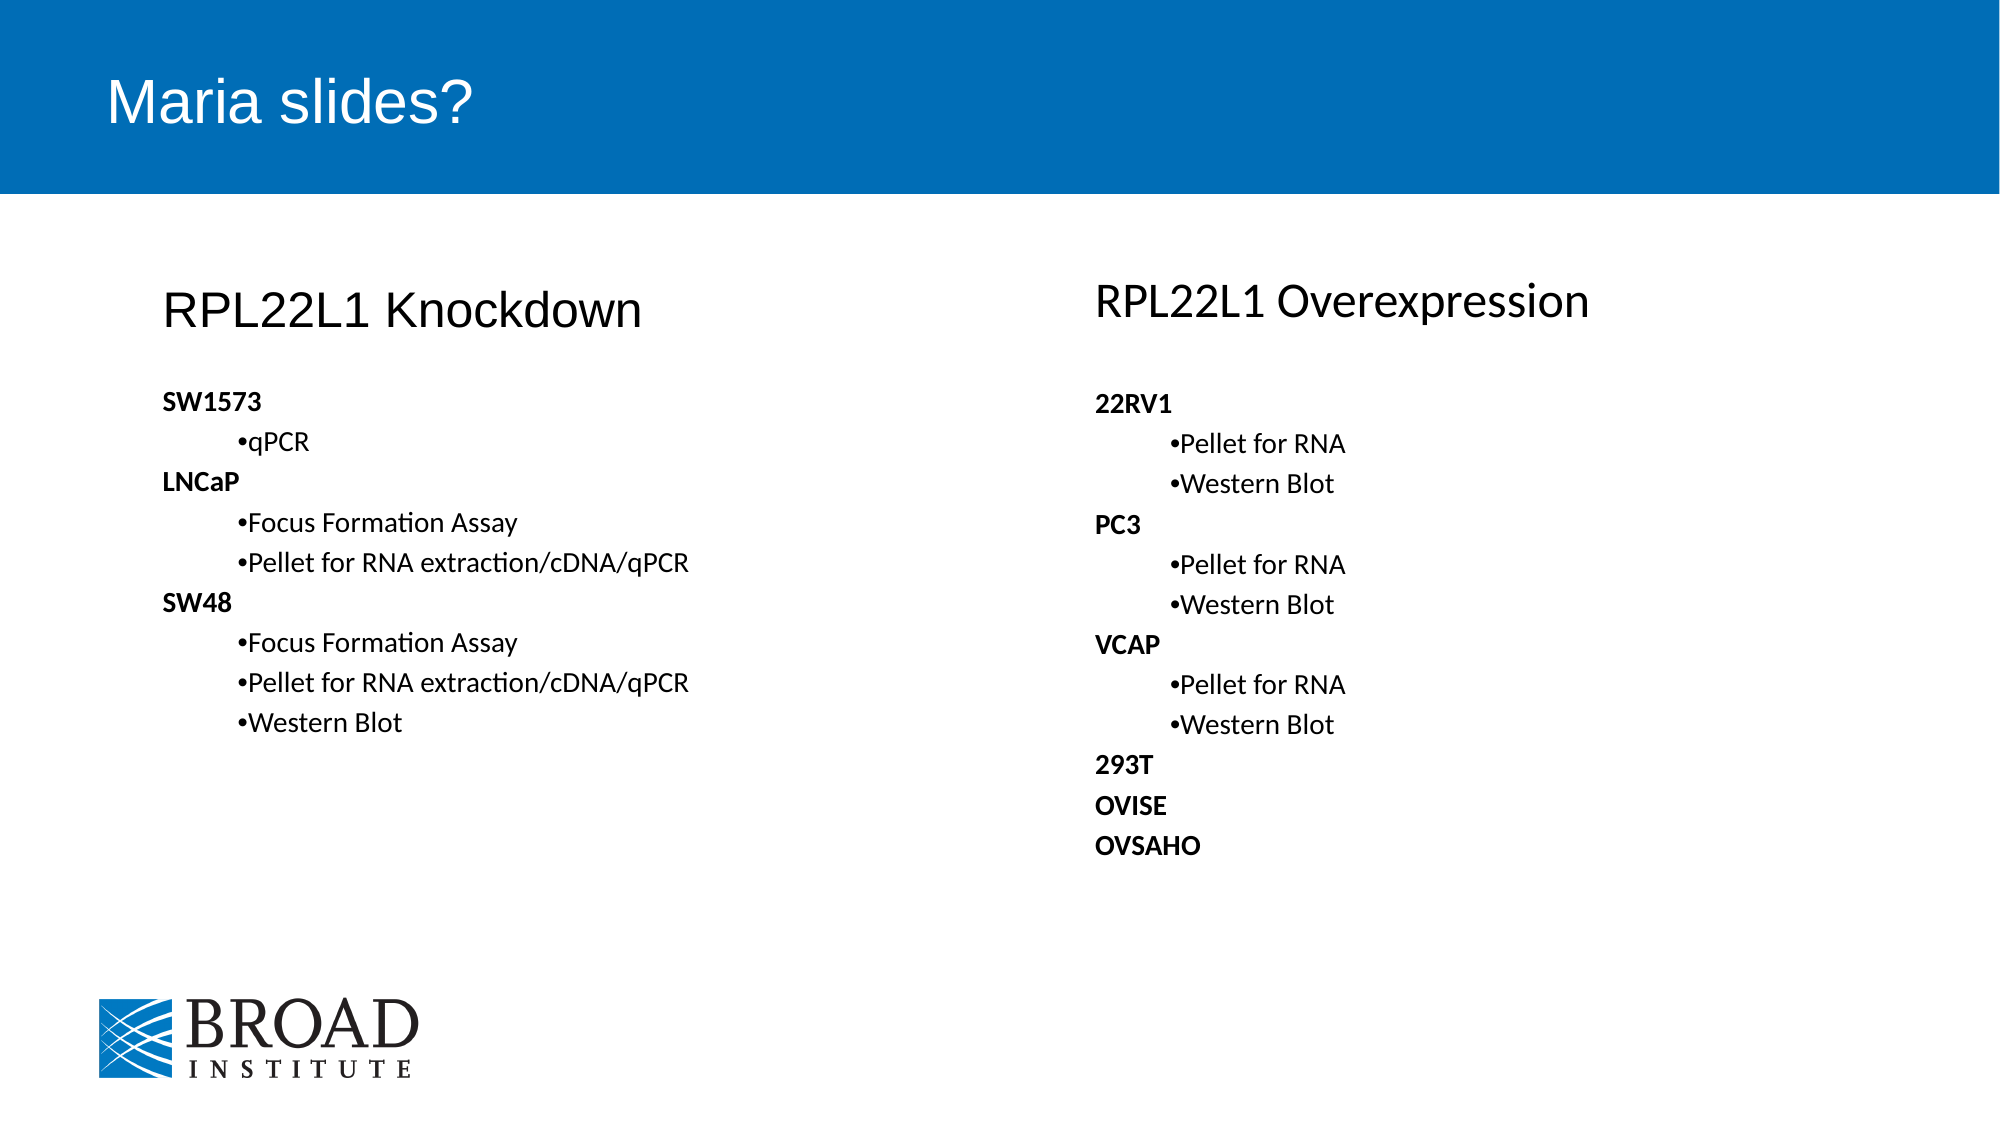

Maria slides?
RPL22L1 Knockdown

SW1573
•qPCR
LNCaP
•Focus Formation Assay
•Pellet for RNA extraction/cDNA/qPCR
SW48
•Focus Formation Assay
•Pellet for RNA extraction/cDNA/qPCR
•Western Blot
RPL22L1 Overexpression

22RV1
•Pellet for RNA
•Western Blot
PC3
•Pellet for RNA
•Western Blot
VCAP
•Pellet for RNA
•Western Blot
293T
OVISE
OVSAHO